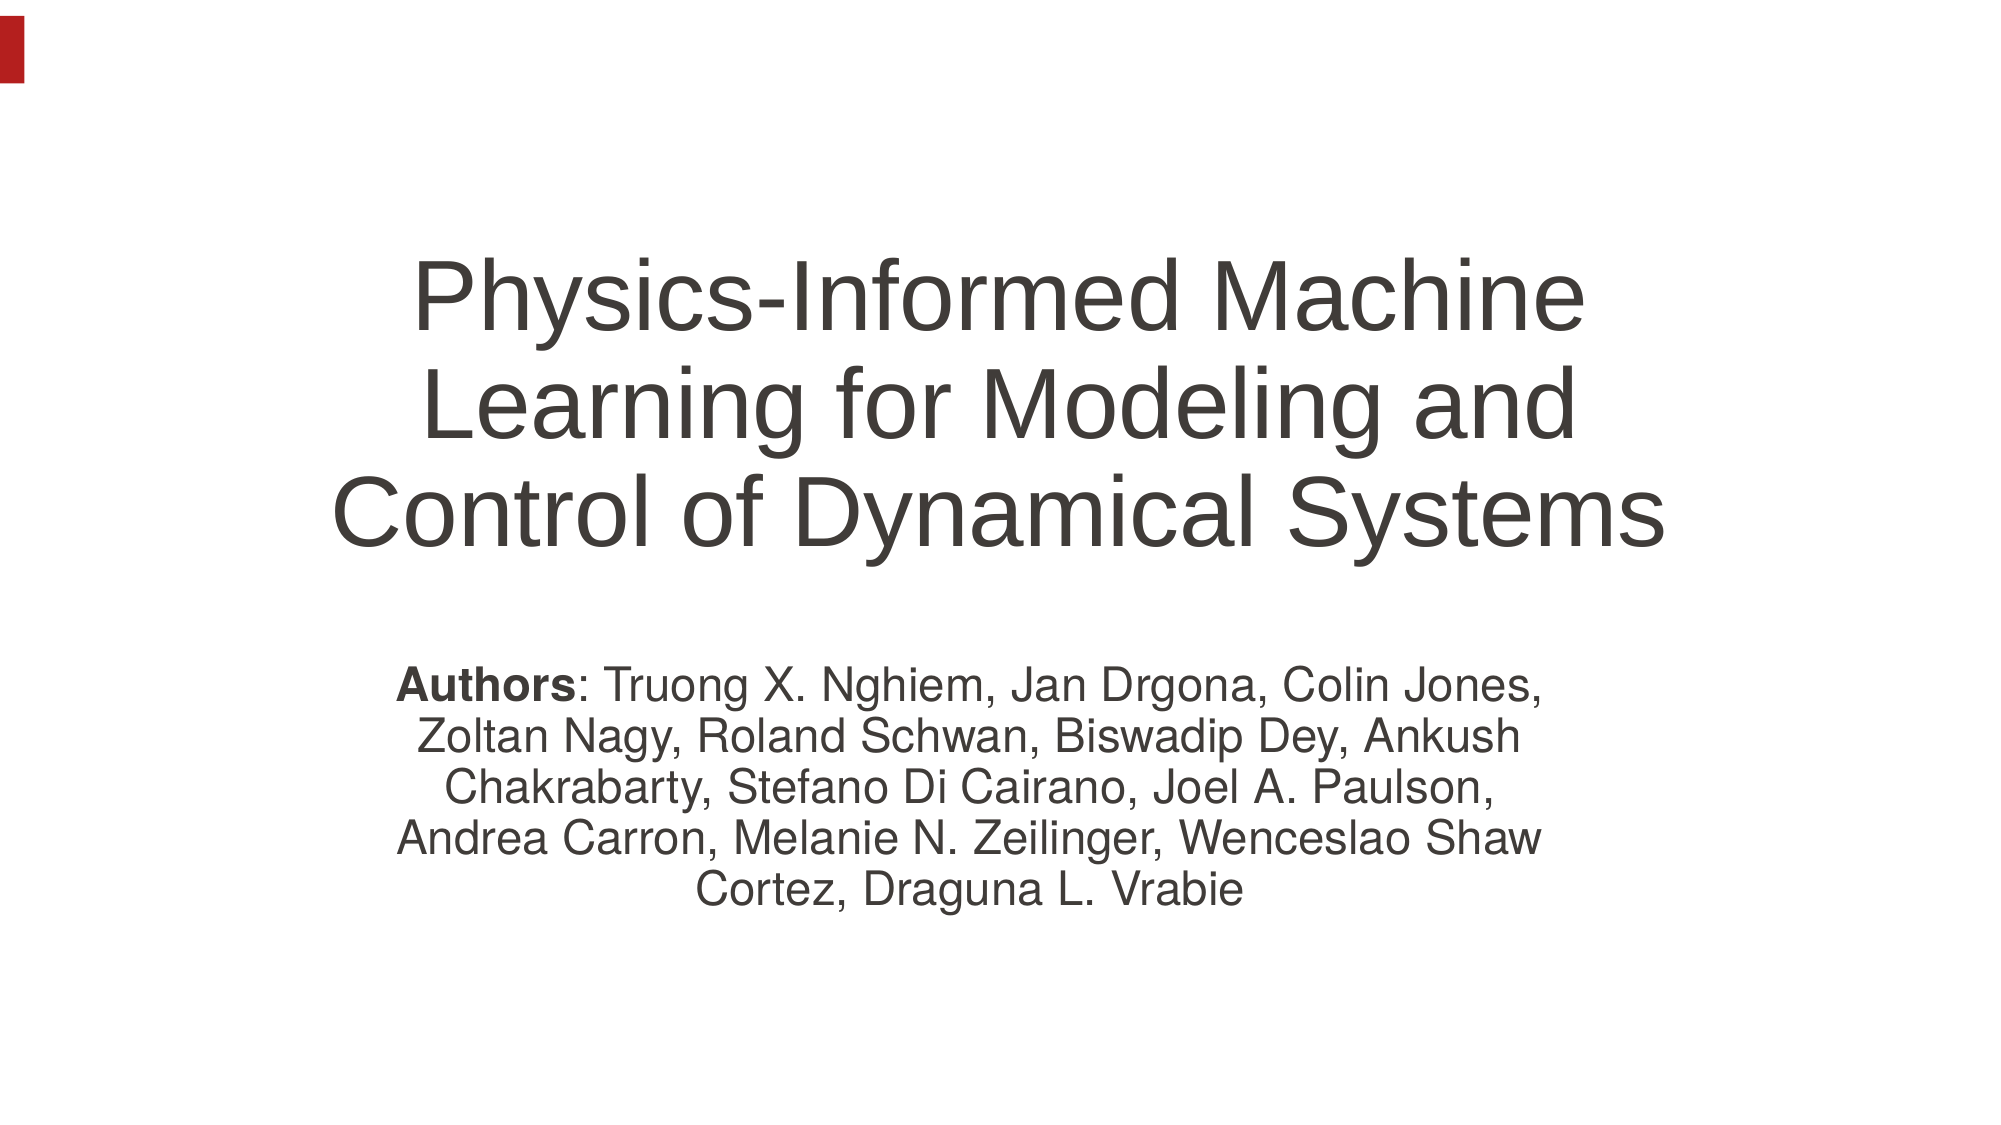

# Physics-Informed Machine Learning for Modeling and Control of Dynamical Systems
Authors: Truong X. Nghiem, Jan Drgona, Colin Jones, Zoltan Nagy, Roland Schwan, Biswadip Dey, Ankush Chakrabarty, Stefano Di Cairano, Joel A. Paulson, Andrea Carron, Melanie N. Zeilinger, Wenceslao Shaw Cortez, Draguna L. Vrabie